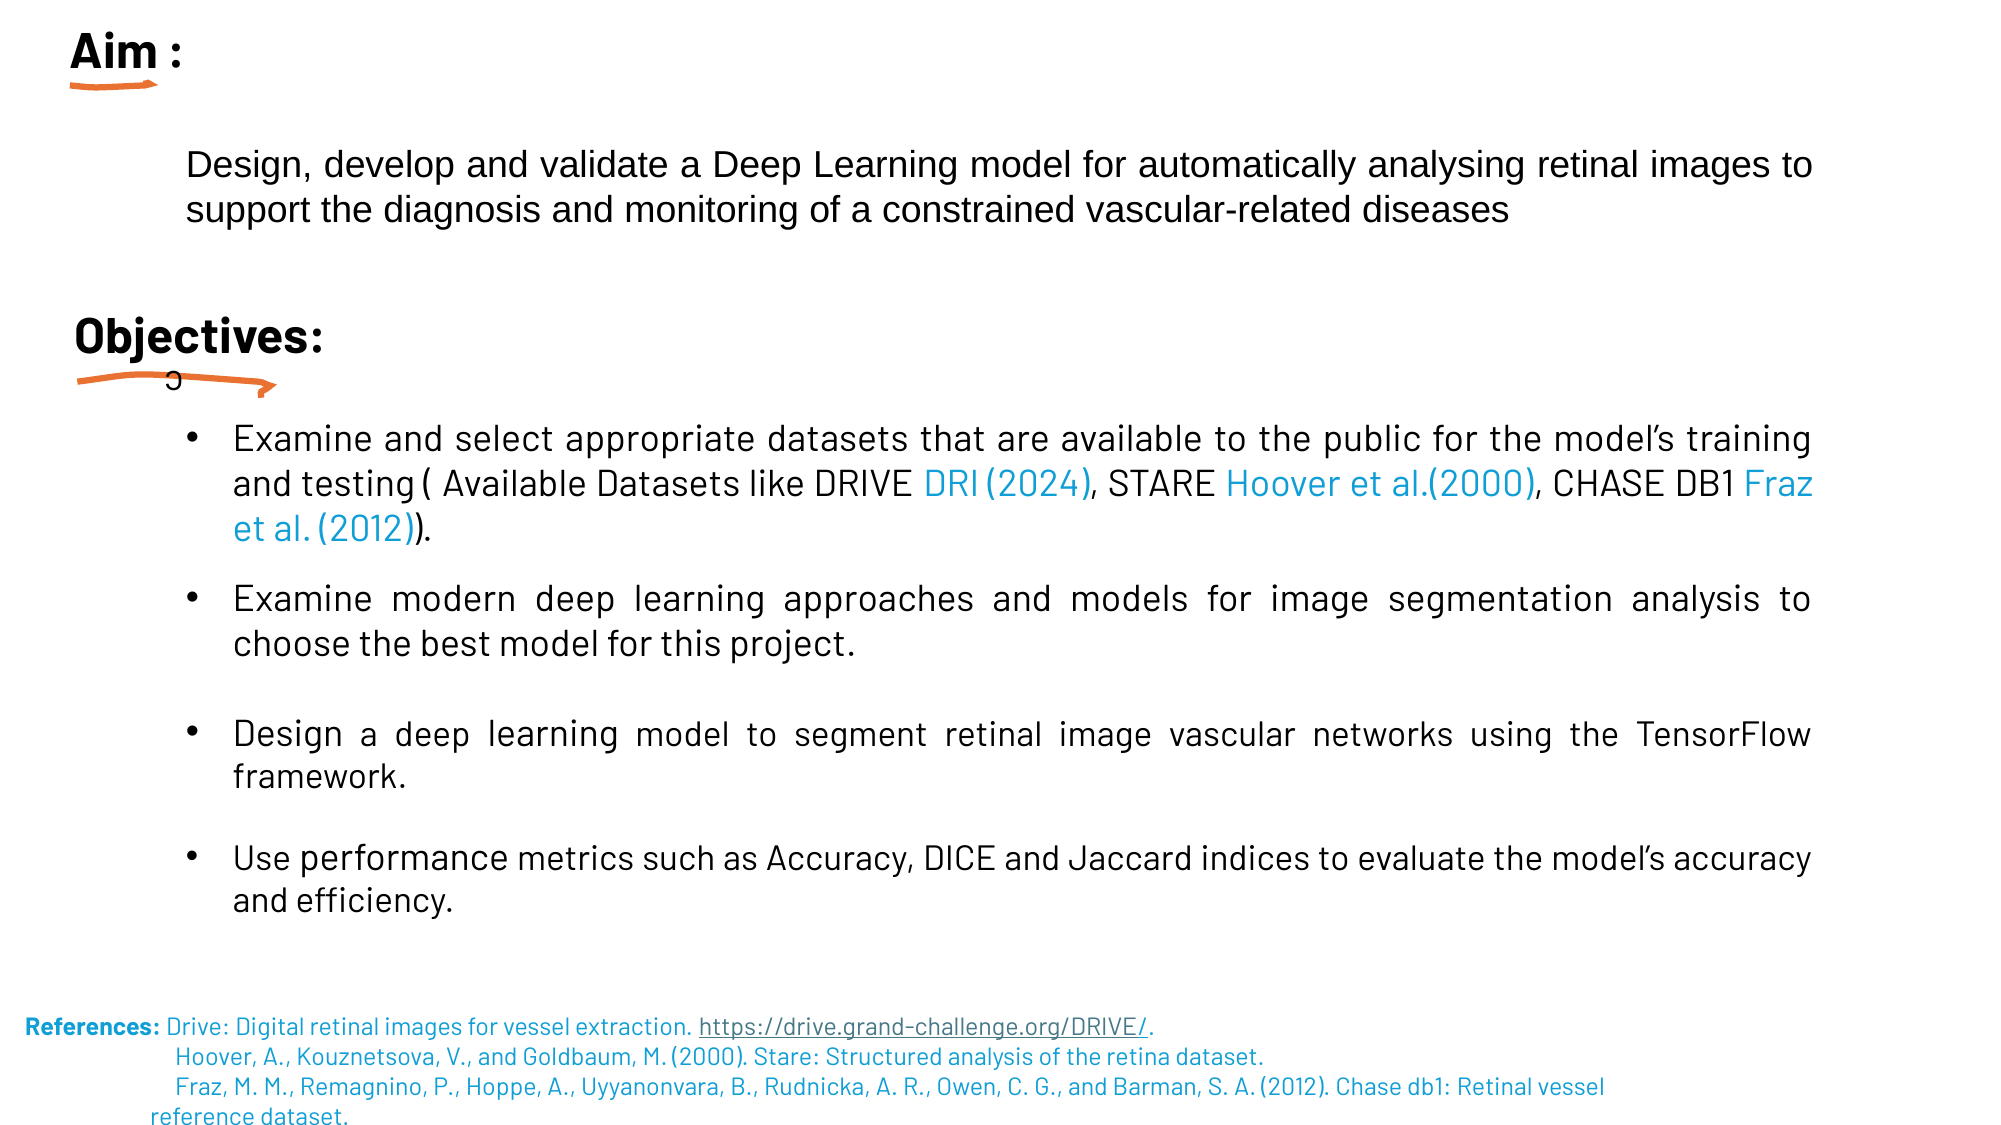

Aim :

Design, develop and validate a Deep Learning model for automatically analysing retinal images to support the diagnosis and monitoring of a constrained vascular-related diseases
Objectives:
c
Examine and select appropriate datasets that are available to the public for the model’s training and testing ( Available Datasets like DRIVE DRI (2024), STARE Hoover et al.(2000), CHASE DB1 Fraz et al. (2012)).
Examine modern deep learning approaches and models for image segmentation analysis to choose the best model for this project.
Design a deep learning model to segment retinal image vascular networks using the TensorFlow framework.
Use performance metrics such as Accuracy, DICE and Jaccard indices to evaluate the model’s accuracy and efficiency.
References: Drive: Digital retinal images for vessel extraction. https://drive.grand-challenge.org/DRIVE/.
	Hoover, A., Kouznetsova, V., and Goldbaum, M. (2000). Stare: Structured analysis of the retina dataset.
	Fraz, M. M., Remagnino, P., Hoppe, A., Uyyanonvara, B., Rudnicka, A. R., Owen, C. G., and Barman, S. A. (2012). Chase db1: Retinal vessel
                         reference dataset.